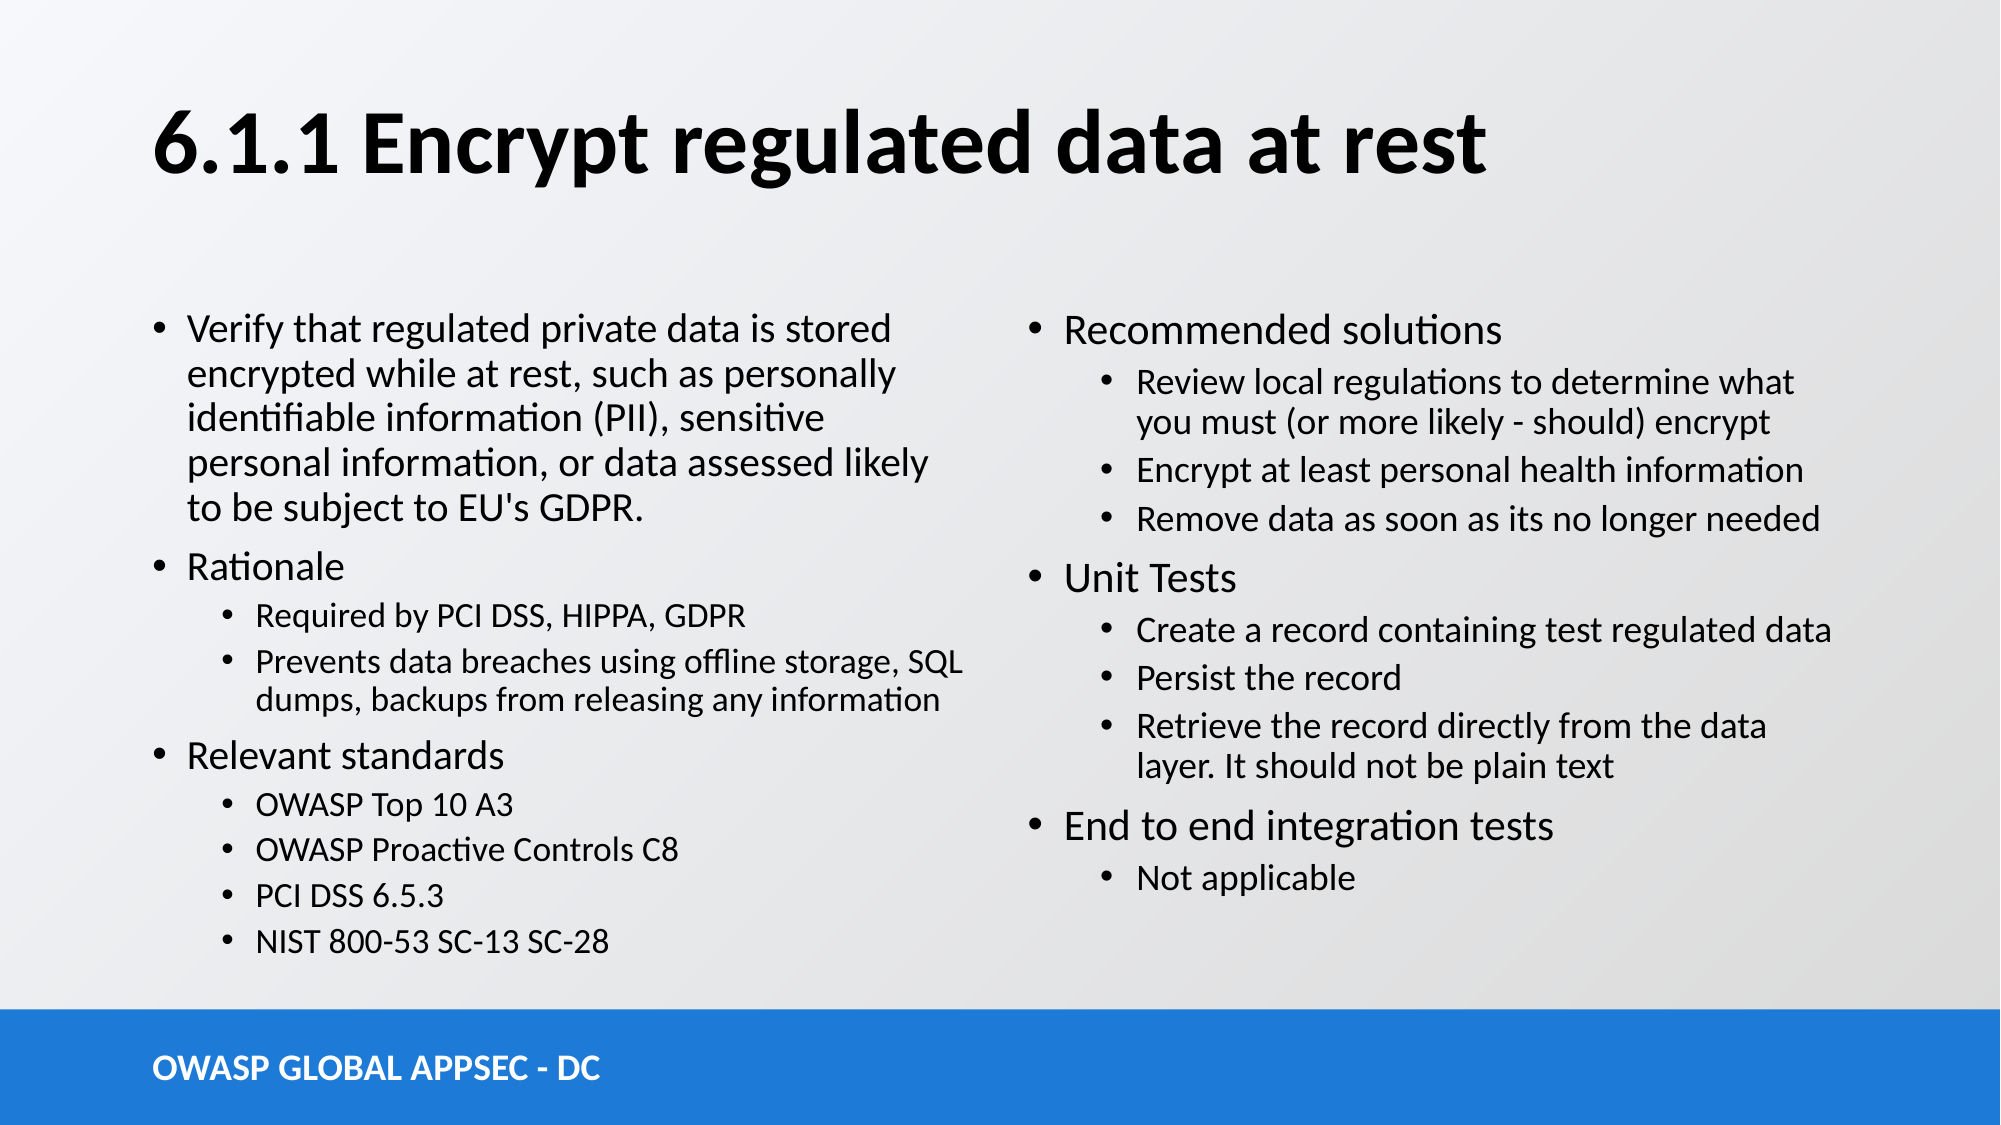

# 6.1.1 Encrypt regulated data at rest
Verify that regulated private data is stored encrypted while at rest, such as personally identifiable information (PII), sensitive personal information, or data assessed likely to be subject to EU's GDPR.
Rationale
Required by PCI DSS, HIPPA, GDPR
Prevents data breaches using offline storage, SQL dumps, backups from releasing any information
Relevant standards
OWASP Top 10 A3
OWASP Proactive Controls C8
PCI DSS 6.5.3
NIST 800-53 SC-13 SC-28

Recommended solutions
Review local regulations to determine what you must (or more likely - should) encrypt
Encrypt at least personal health information
Remove data as soon as its no longer needed
Unit Tests
Create a record containing test regulated data
Persist the record
Retrieve the record directly from the data layer. It should not be plain text
End to end integration tests
Not applicable